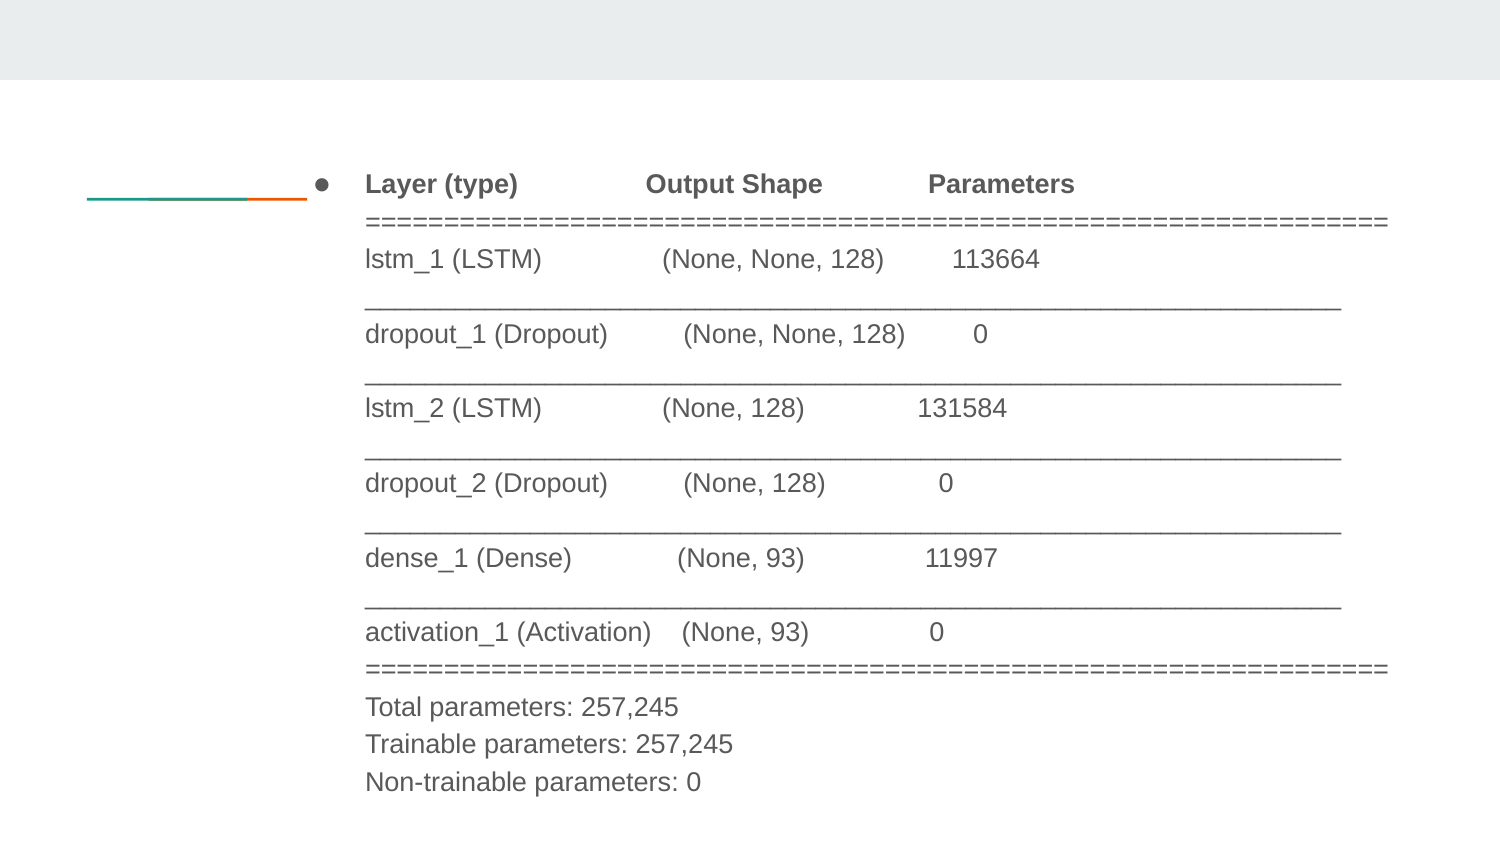

Layer (type)                 Output Shape              Parameters
=================================================================
lstm_1 (LSTM)                (None, None, 128)         113664
_________________________________________________________________
dropout_1 (Dropout)          (None, None, 128)         0
_________________________________________________________________
lstm_2 (LSTM)                (None, 128)               131584
_________________________________________________________________
dropout_2 (Dropout)          (None, 128)               0
_________________________________________________________________
dense_1 (Dense)              (None, 93)                11997
_________________________________________________________________
activation_1 (Activation)    (None, 93)                0
=================================================================
Total parameters: 257,245
Trainable parameters: 257,245
Non-trainable parameters: 0